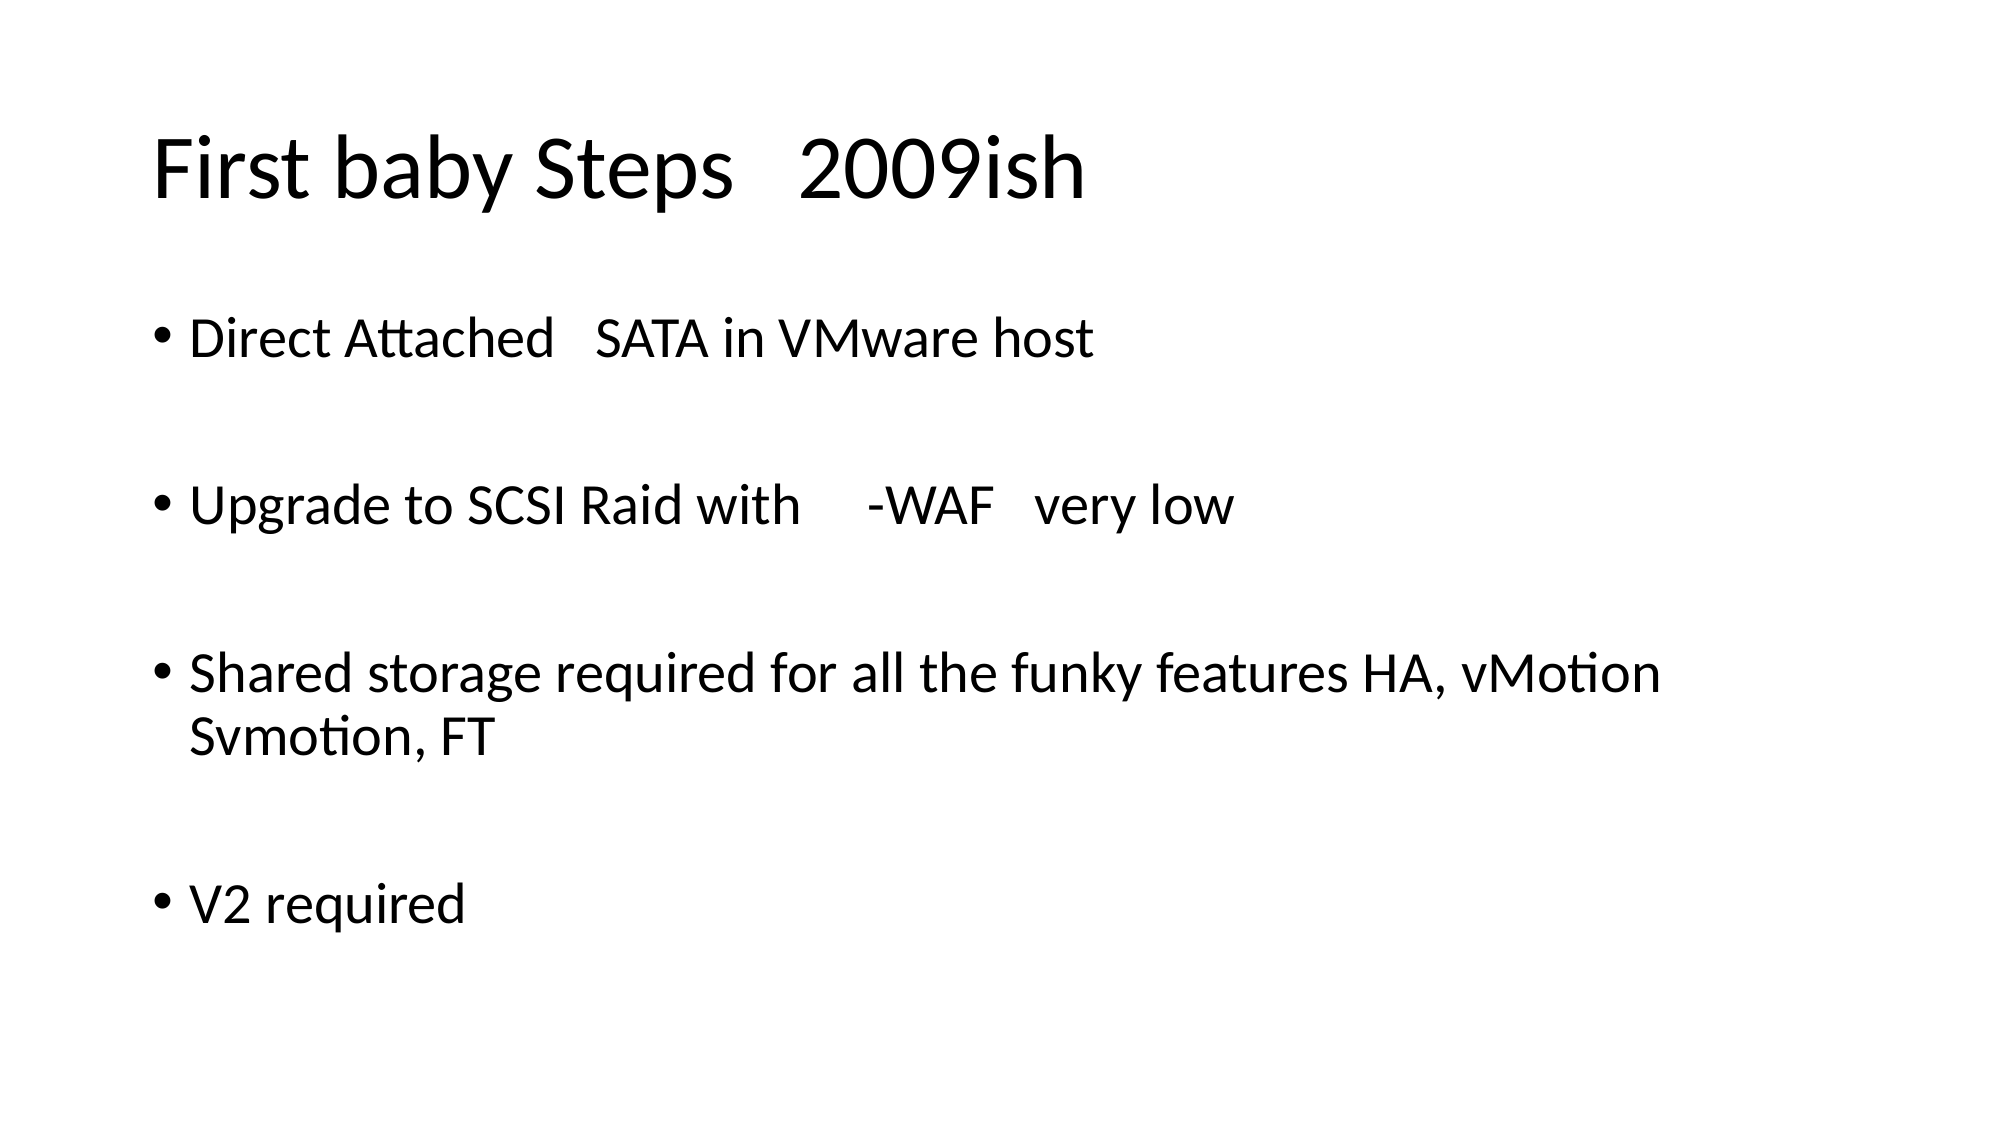

# First baby Steps   2009ish
Direct Attached   SATA in VMware host

Upgrade to SCSI Raid with     -WAF   very low

Shared storage required for all the funky features HA, vMotion Svmotion, FT

V2 required